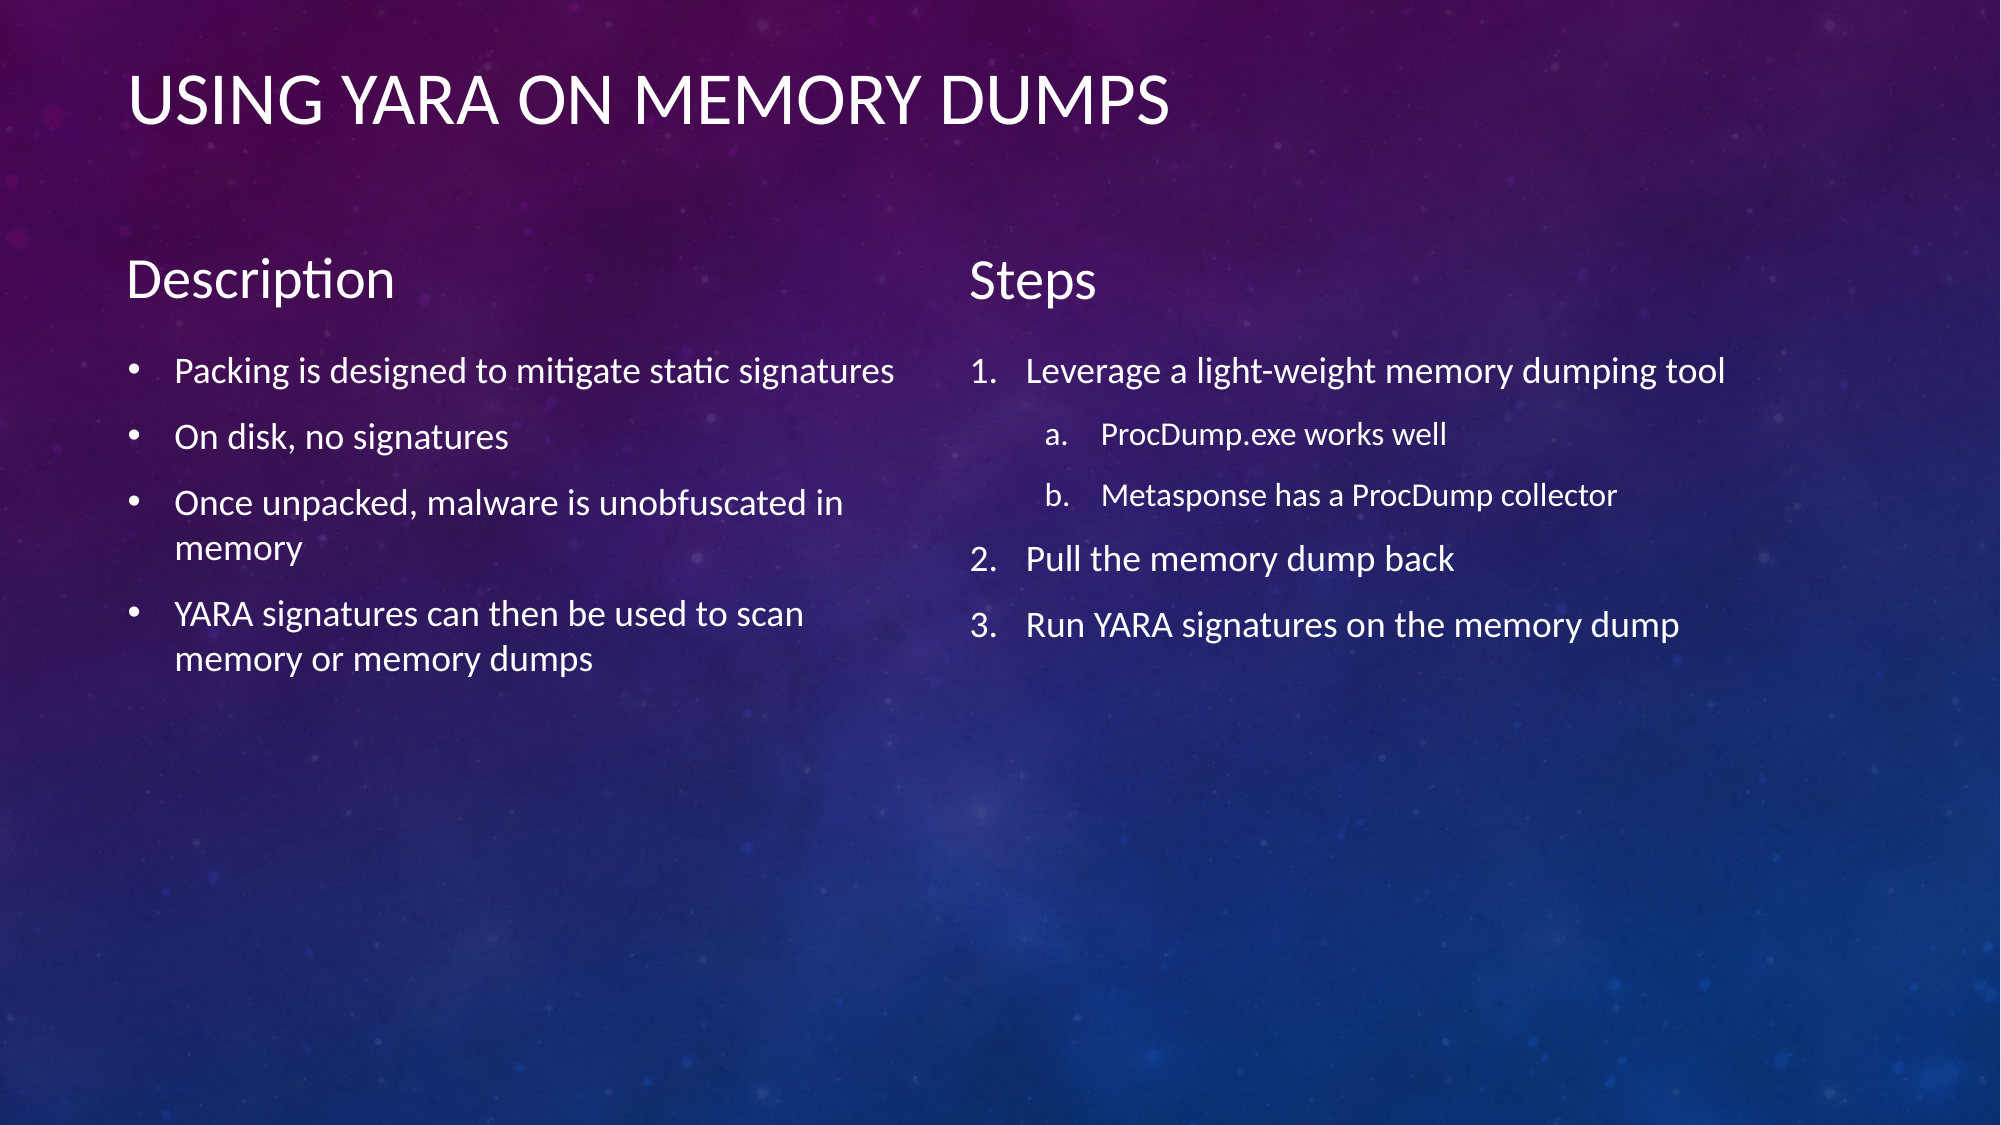

# Using Yara on Memory Dumps
Description
Steps
Packing is designed to mitigate static signatures
On disk, no signatures
Once unpacked, malware is unobfuscated in memory
YARA signatures can then be used to scan memory or memory dumps
Leverage a light-weight memory dumping tool
ProcDump.exe works well
Metasponse has a ProcDump collector
Pull the memory dump back
Run YARA signatures on the memory dump